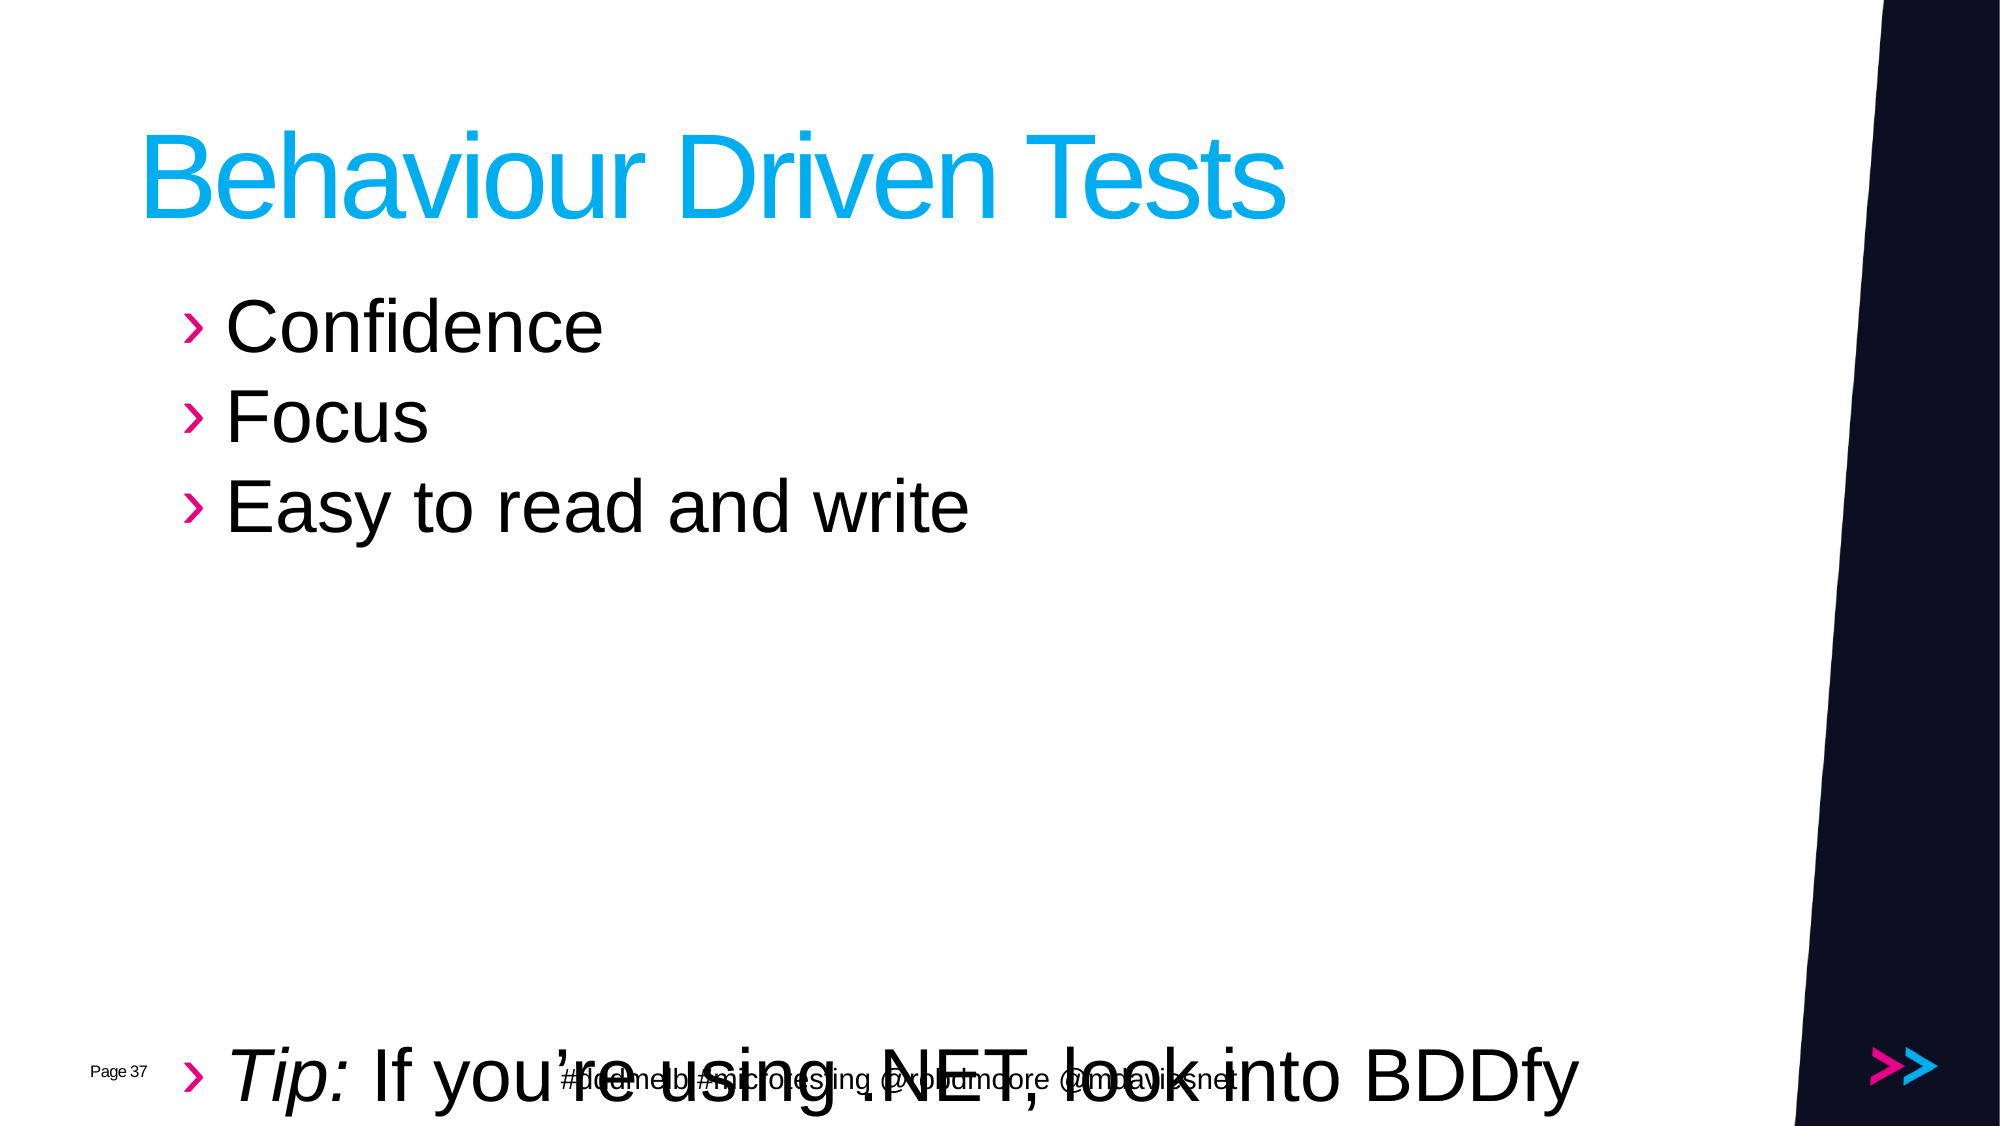

# Behaviour Driven Tests
Confidence
Focus
Easy to read and write

Tip: If you’re using .NET, look into BDDfy
37